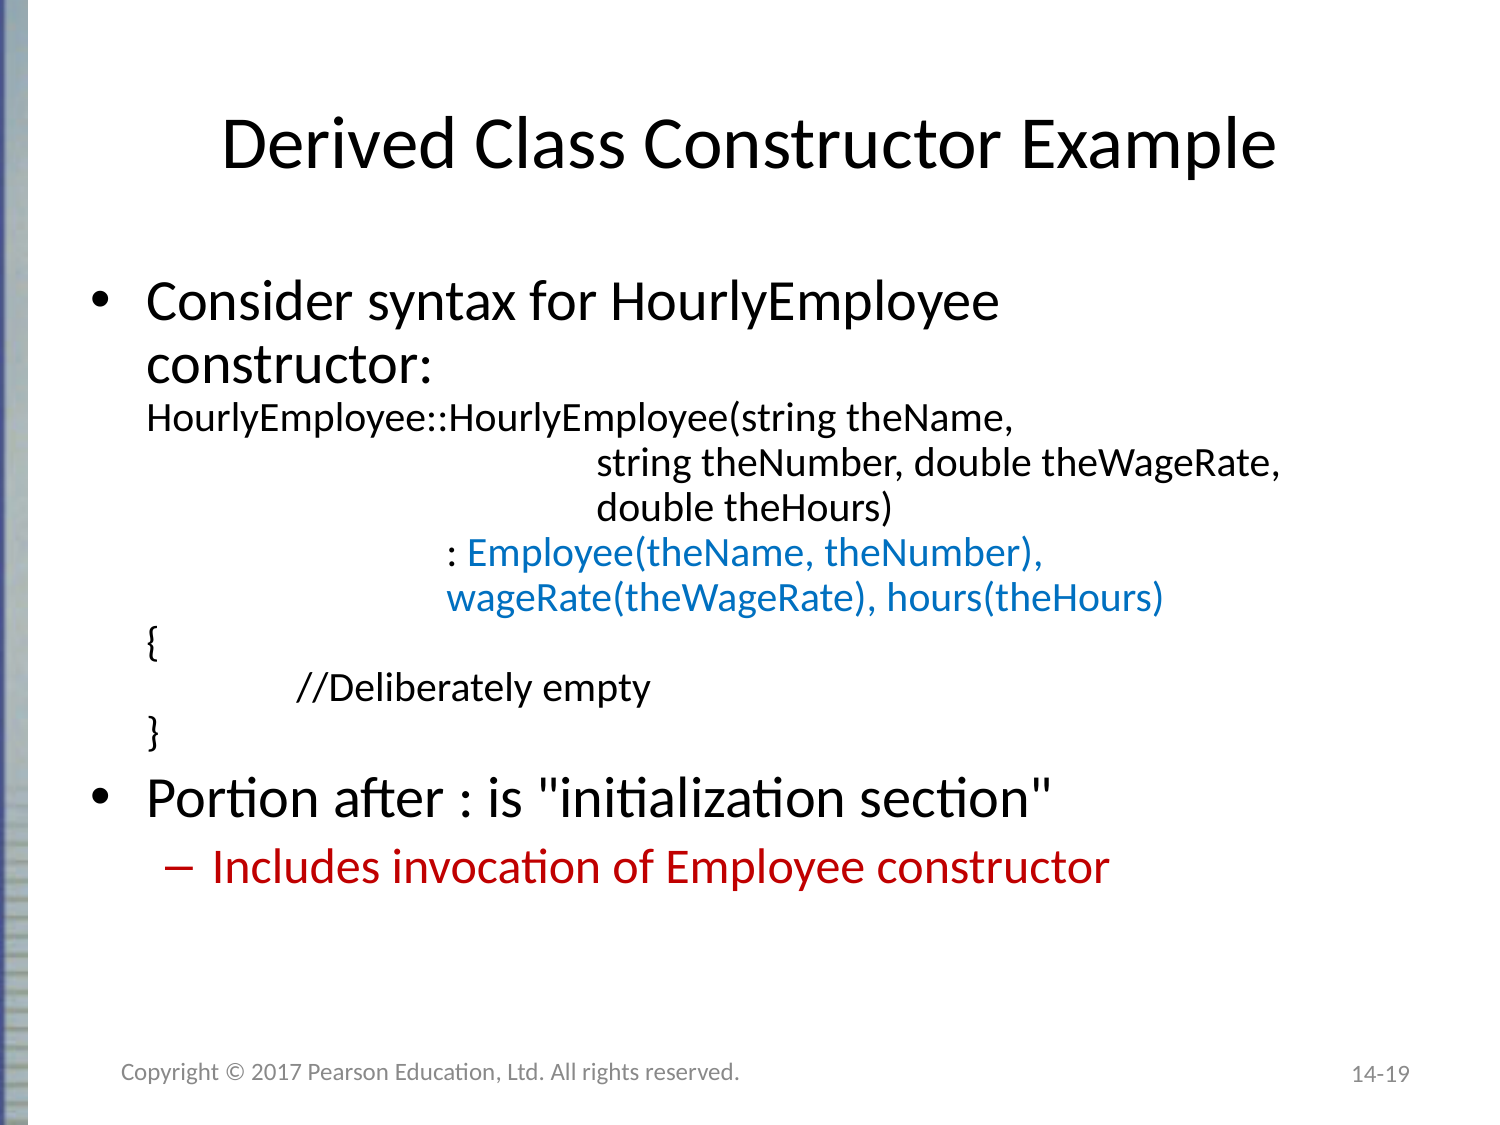

# Derived Class Constructor Example
Consider syntax for HourlyEmployee
constructor:
HourlyEmployee::HourlyEmployee(string theName,
			string theNumber, double theWageRate,
			double theHours)
		: Employee(theName, theNumber),
		wageRate(theWageRate), hours(theHours)
{
	//Deliberately empty
}
Portion after : is "initialization section"
Includes invocation of Employee constructor
Copyright © 2017 Pearson Education, Ltd. All rights reserved.
14-19